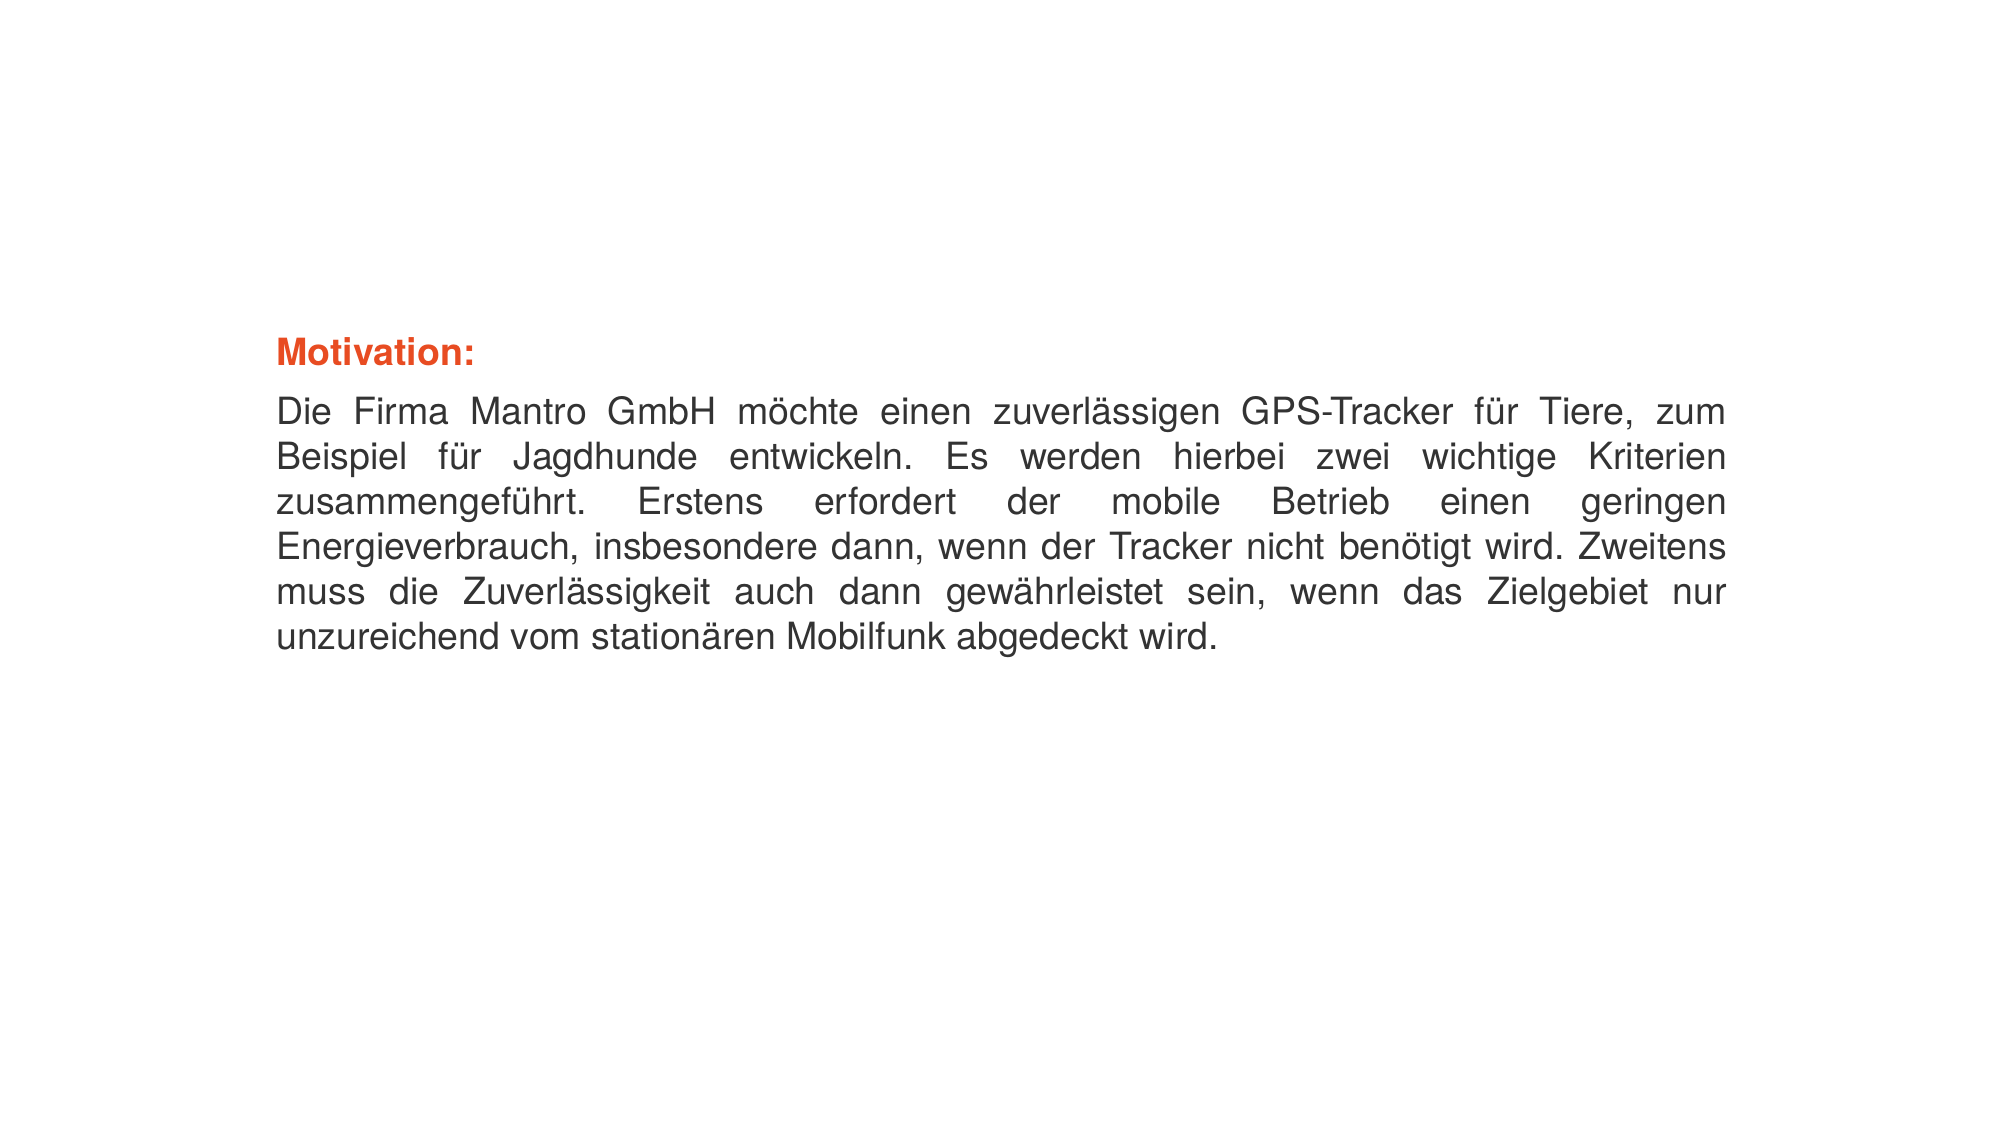

Motivation:
Die Firma Mantro GmbH möchte einen zuverlässigen GPS-Tracker für Tiere, zum Beispiel für Jagdhunde entwickeln. Es werden hierbei zwei wichtige Kriterien zusammengeführt. Erstens erfordert der mobile Betrieb einen geringen Energieverbrauch, insbesondere dann, wenn der Tracker nicht benötigt wird. Zweitens muss die Zuverlässigkeit auch dann gewährleistet sein, wenn das Zielgebiet nur unzureichend vom stationären Mobilfunk abgedeckt wird.